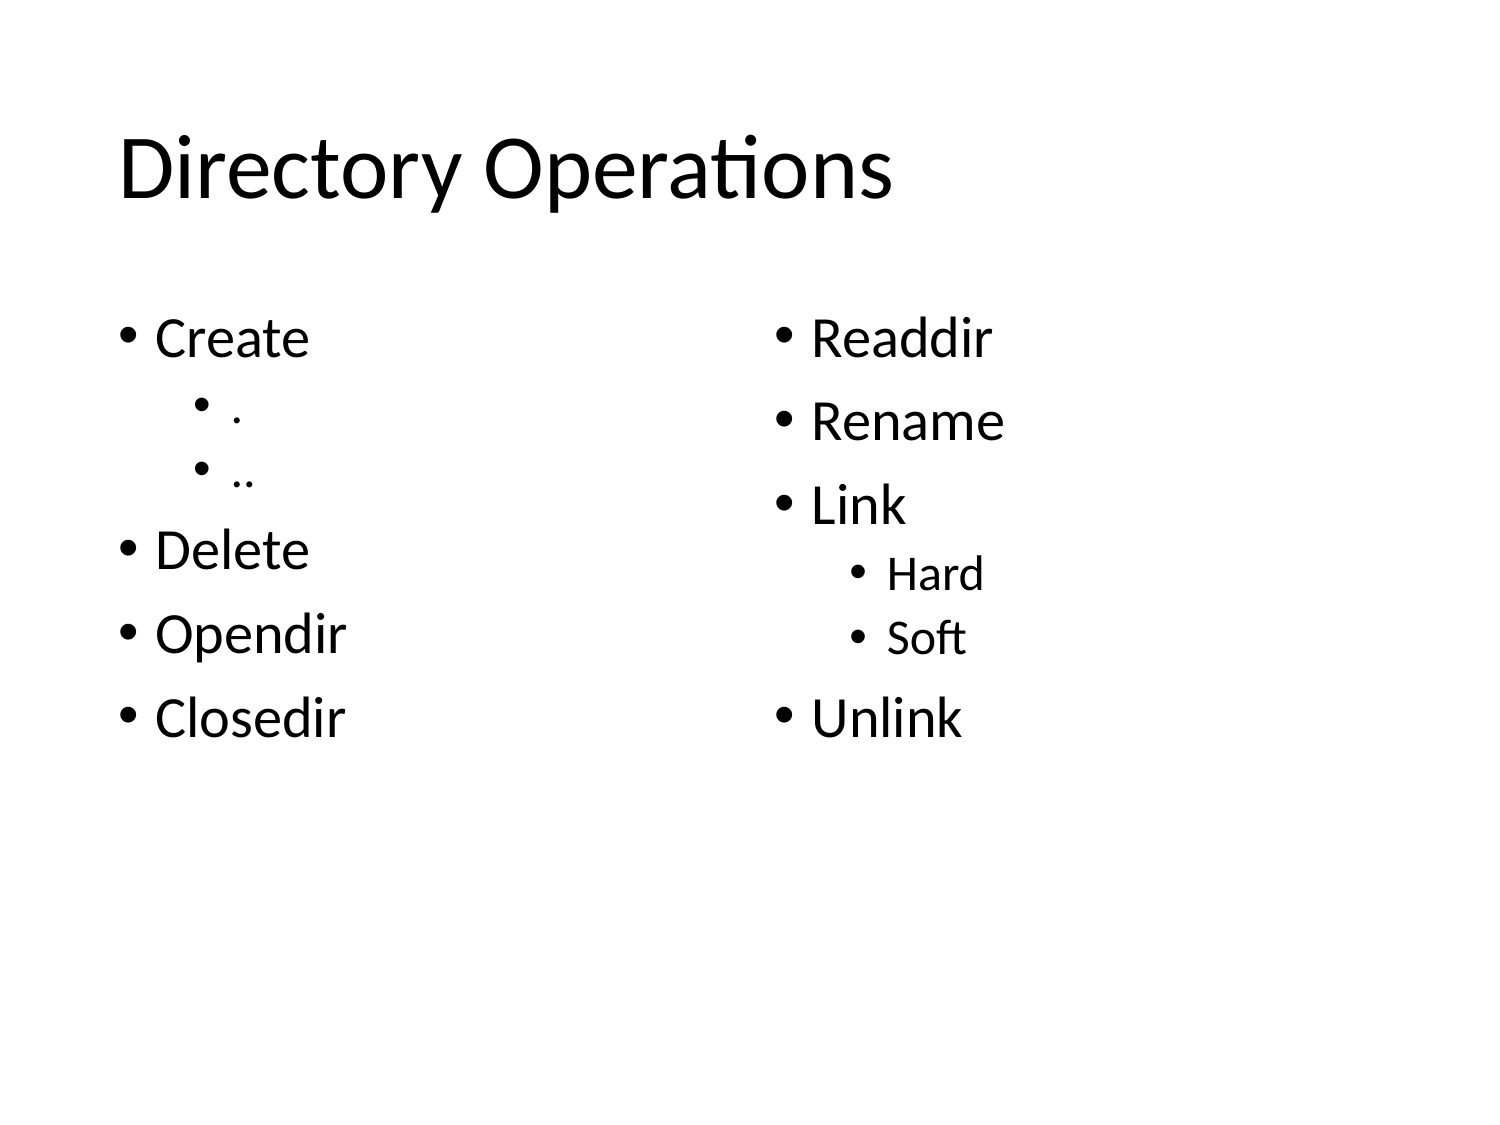

# Directory Operations
Create
.
..
Delete
Opendir
Closedir
Readdir
Rename
Link
Hard
Soft
Unlink